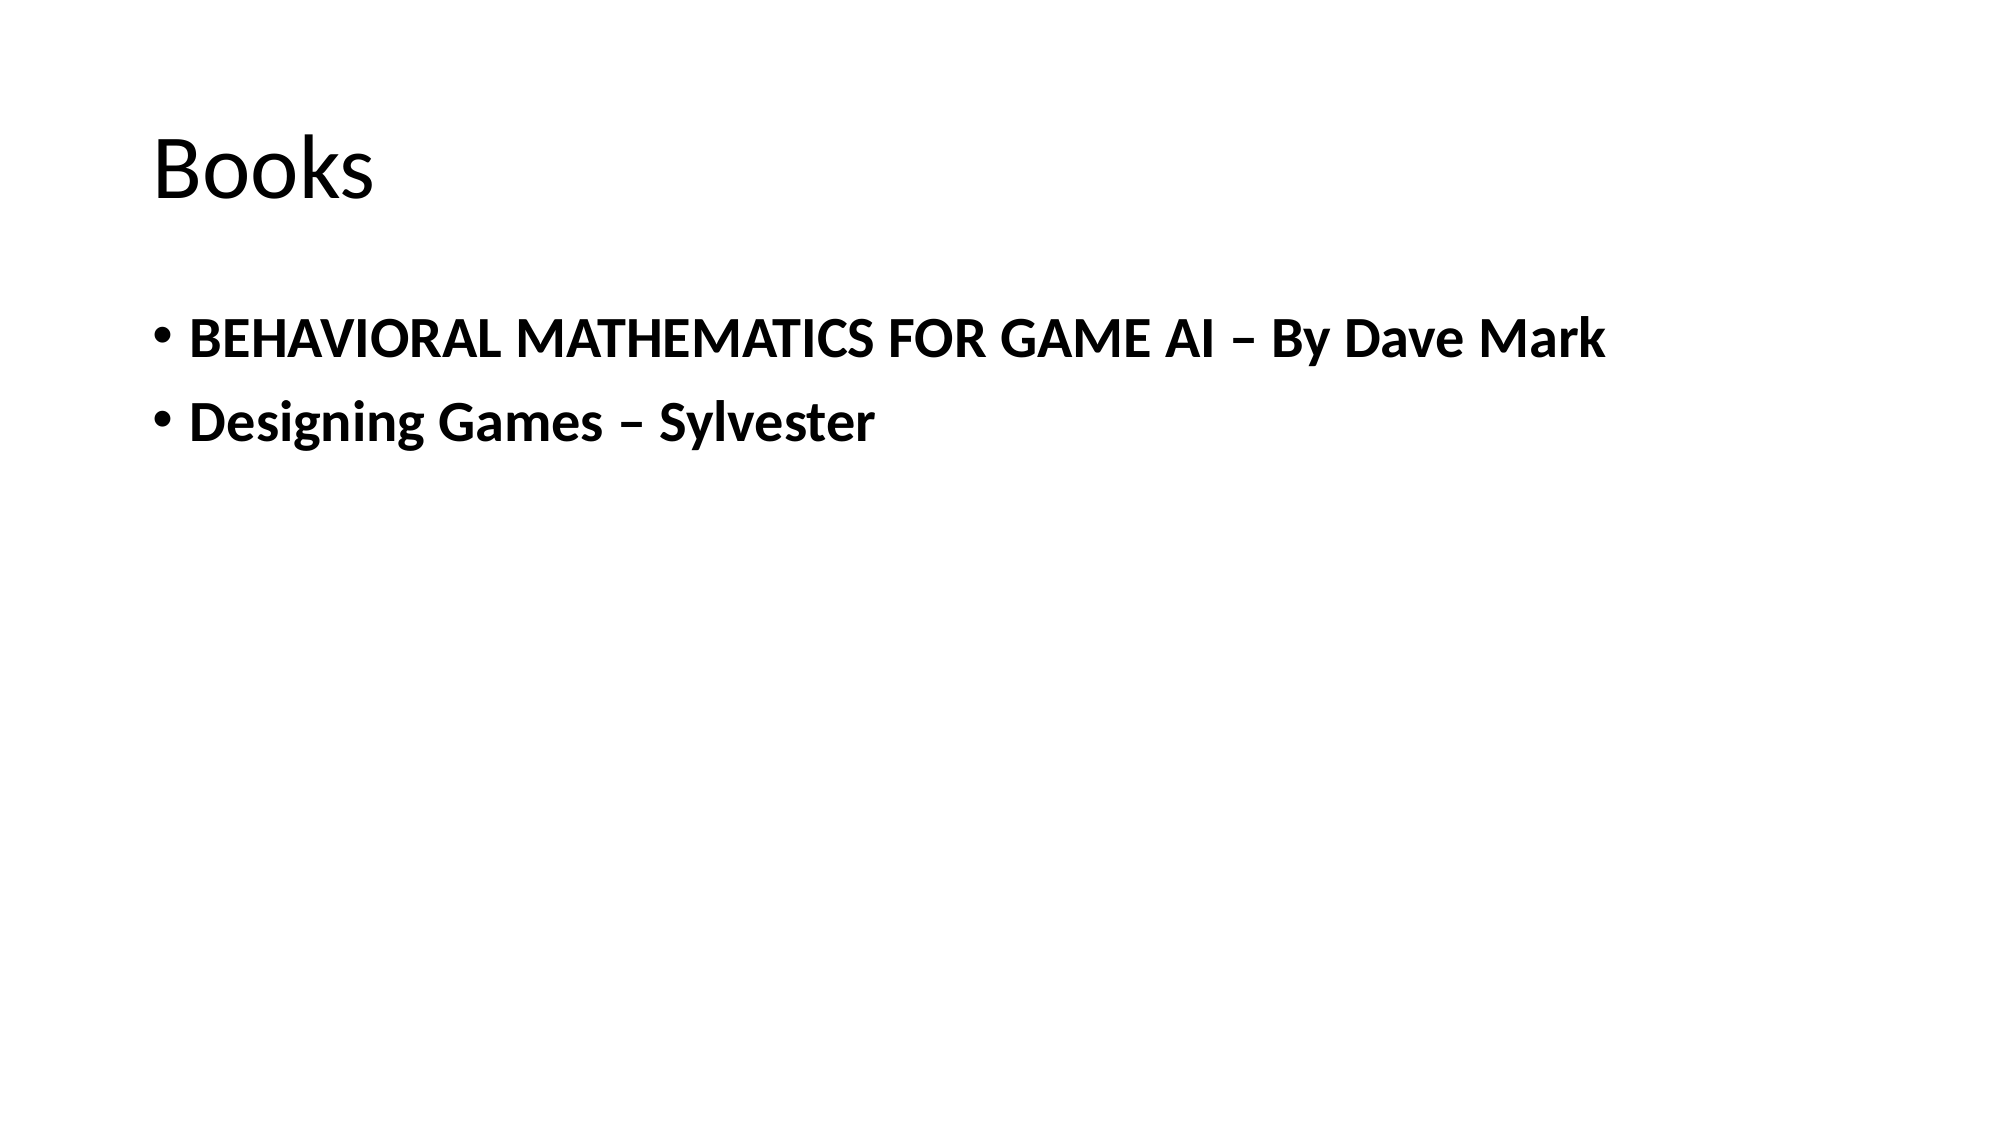

# Books
BEHAVIORAL MATHEMATICS FOR GAME AI – By Dave Mark
Designing Games – Sylvester